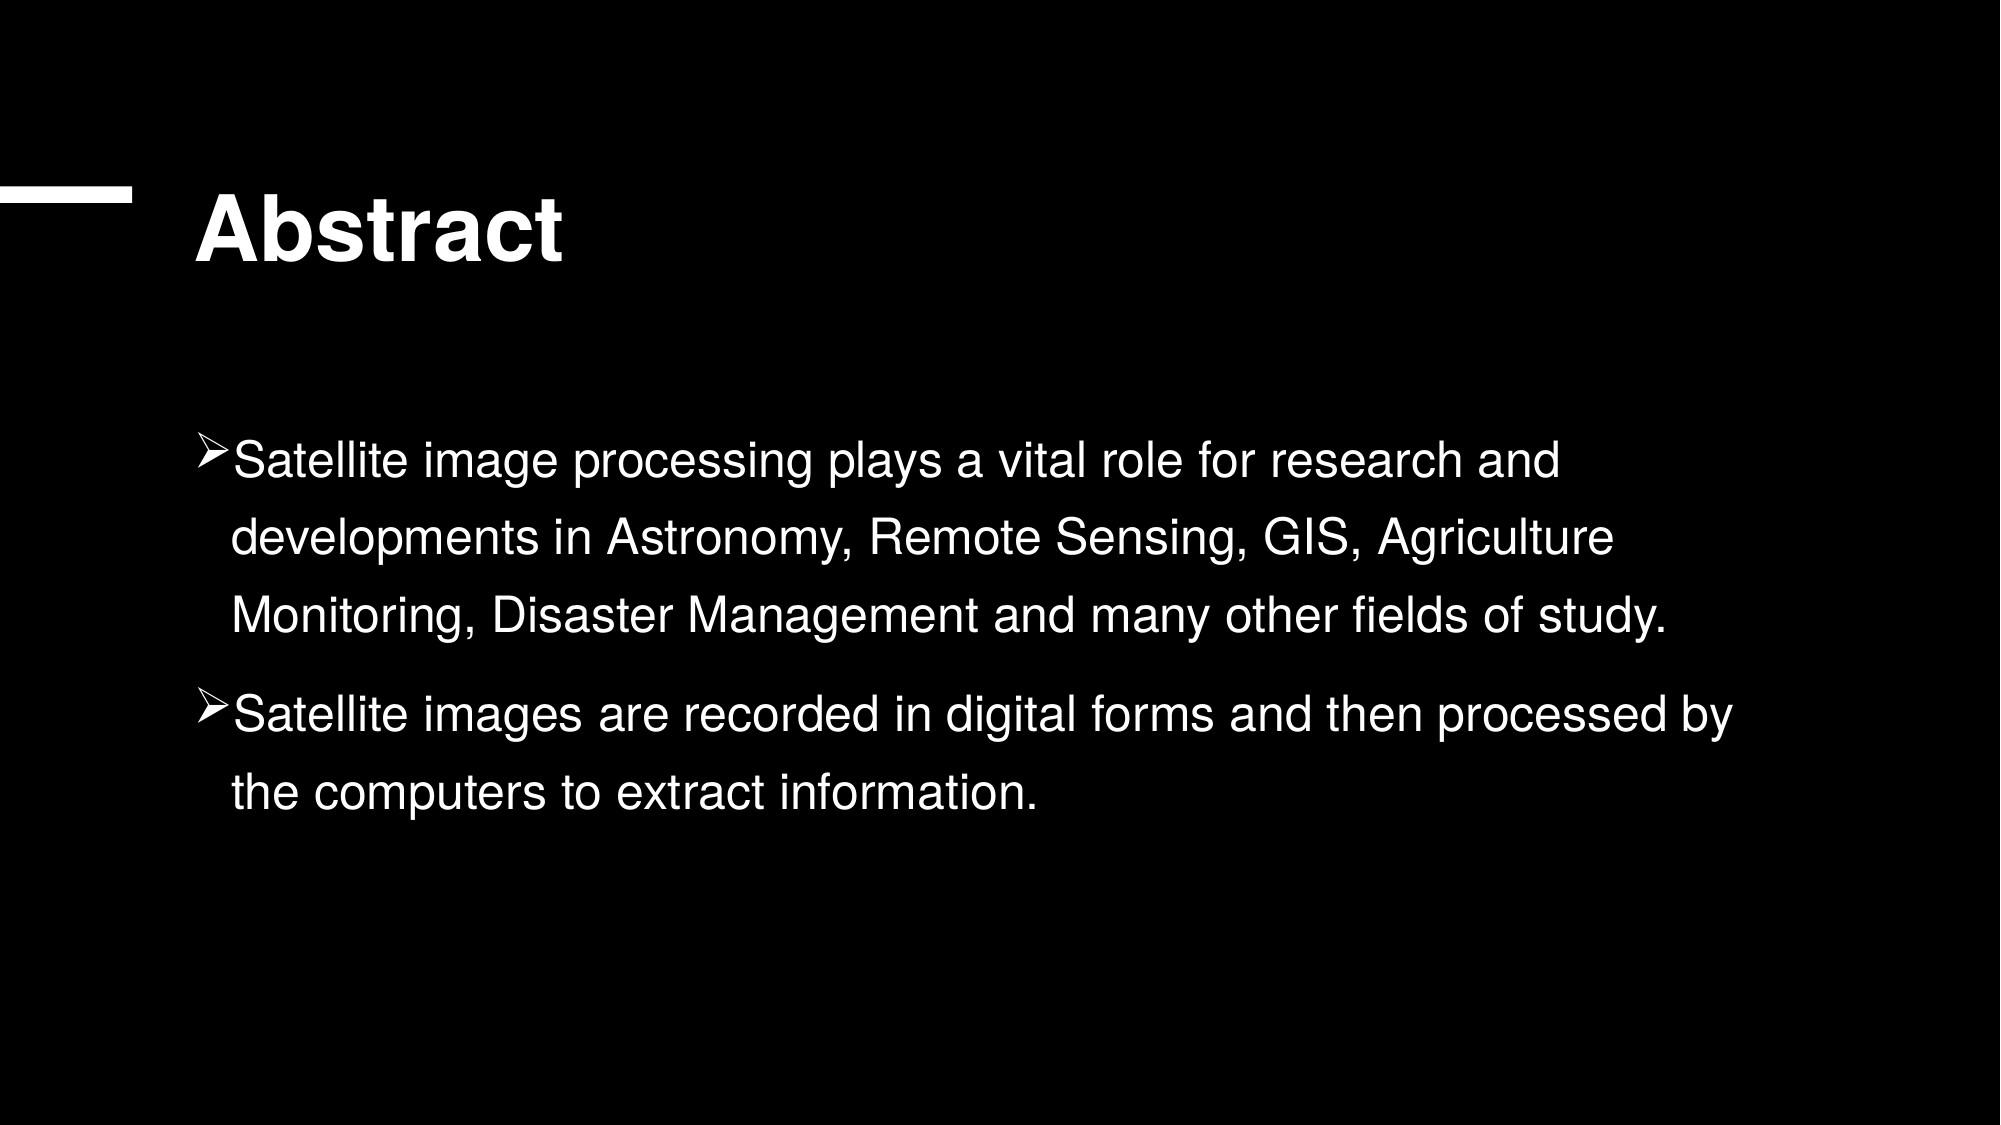

# Abstract

Satellite image processing plays a vital role for research and developments in Astronomy, Remote Sensing, GIS, Agriculture Monitoring, Disaster Management and many other fields of study.
Satellite images are recorded in digital forms and then processed by the computers to extract information.